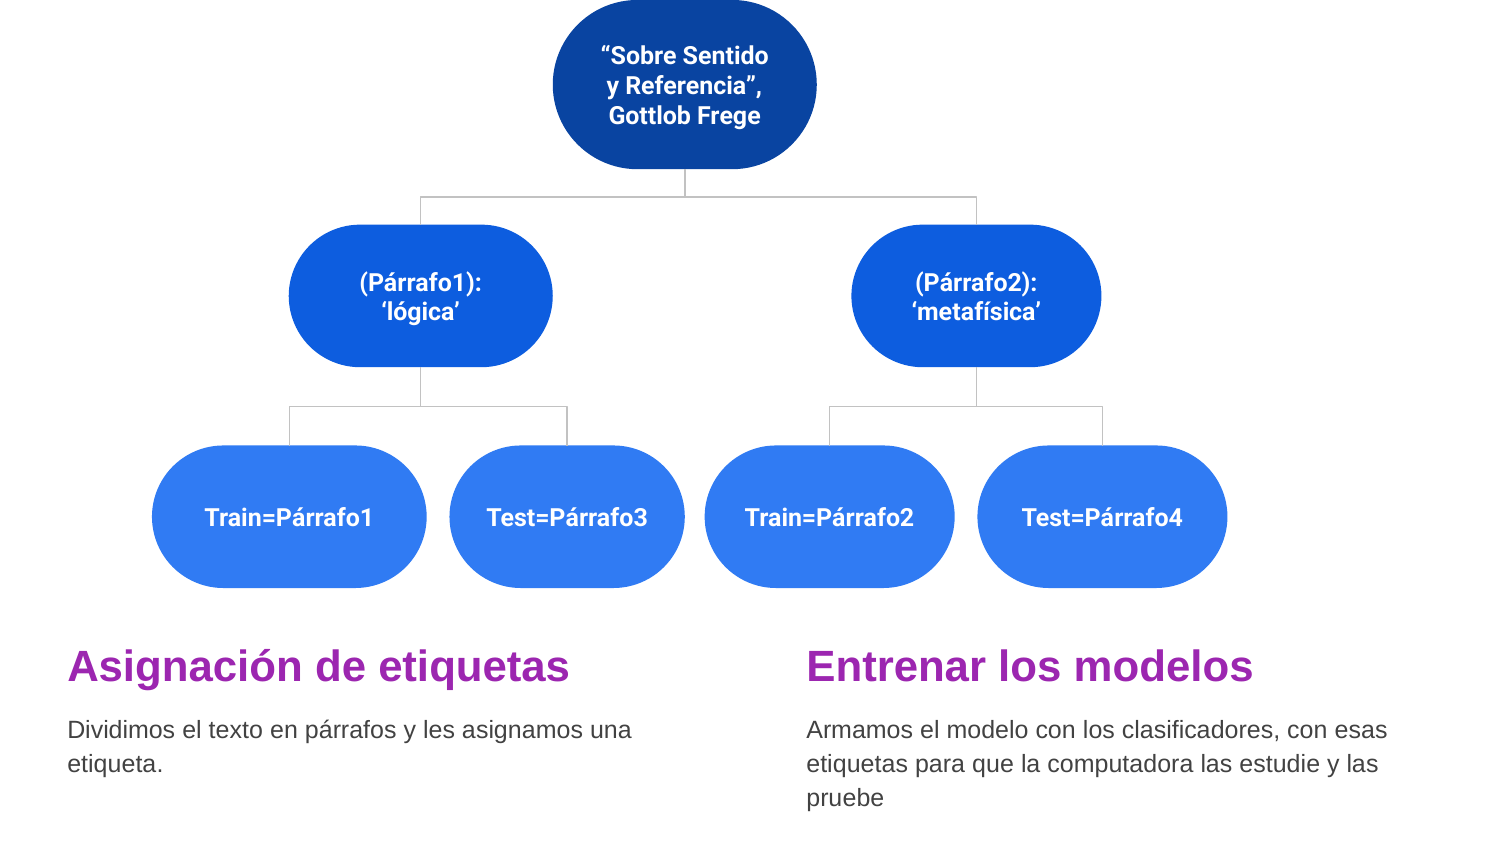

“Sobre Sentido y Referencia”, Gottlob Frege
(Párrafo1): ‘lógica’
(Párrafo2): ‘metafísica’
Train=Párrafo2
Train=Párrafo1
Test=Párrafo3
Test=Párrafo4
Asignación de etiquetas
Entrenar los modelos
Dividimos el texto en párrafos y les asignamos una etiqueta.
Armamos el modelo con los clasificadores, con esas etiquetas para que la computadora las estudie y las pruebe